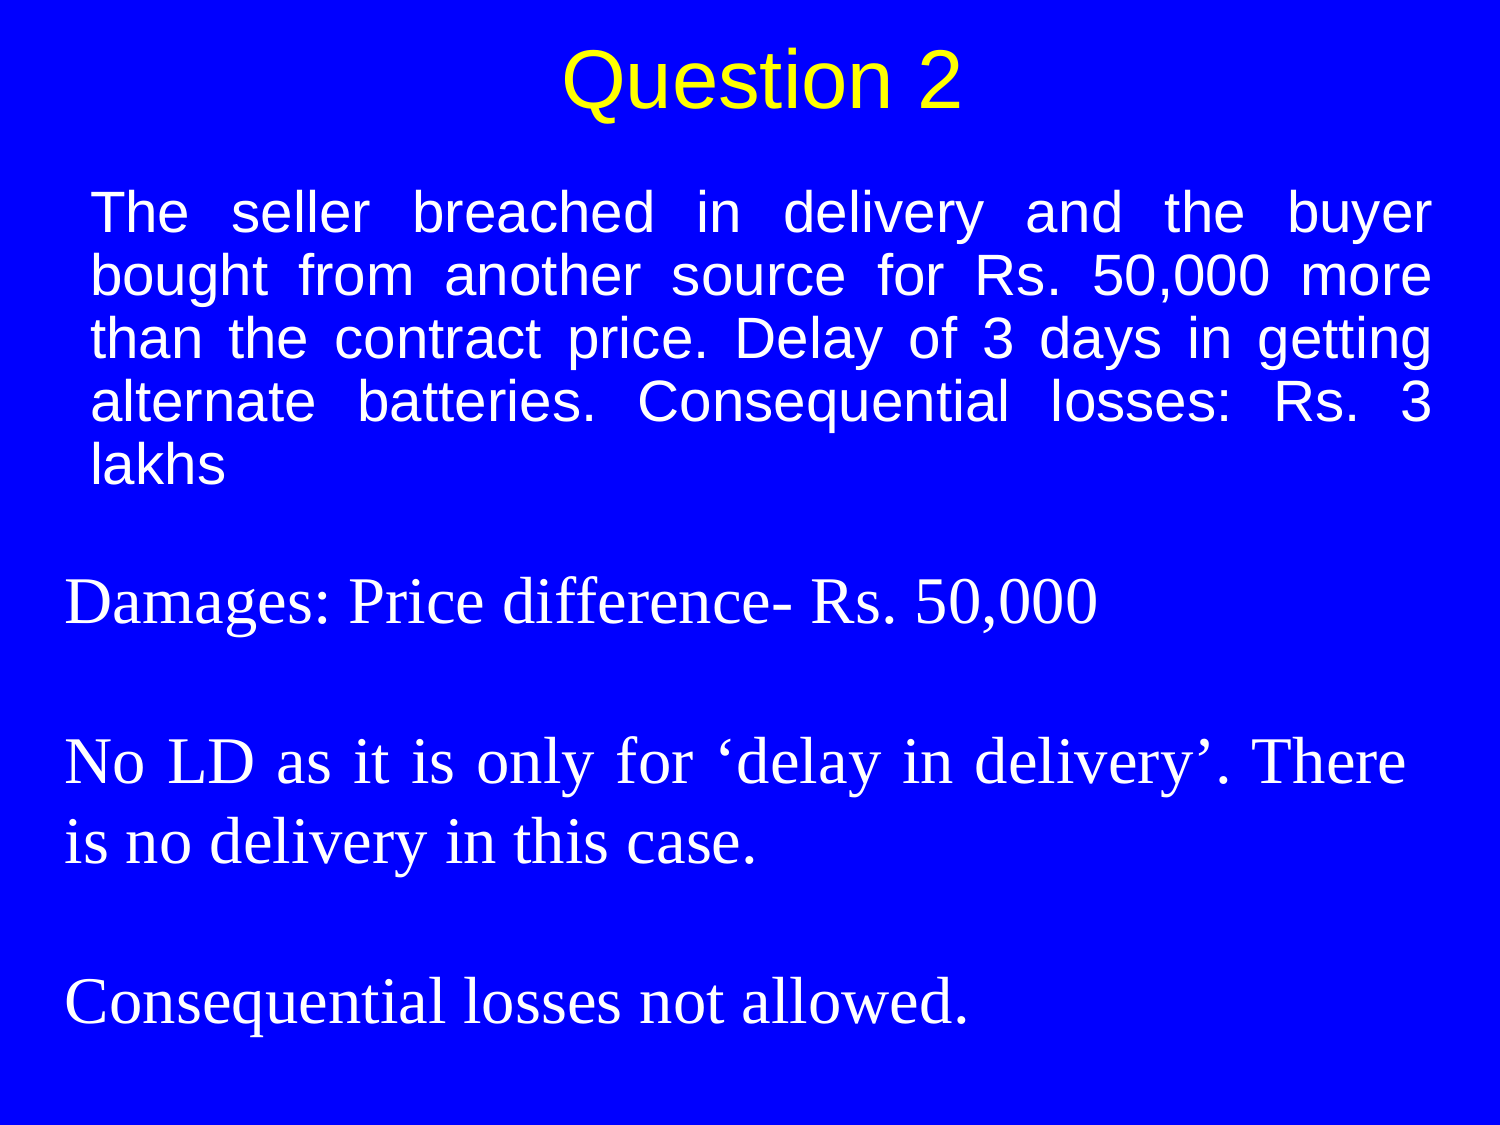

# Question 2
The seller breached in delivery and the buyer bought from another source for Rs. 50,000 more than the contract price. Delay of 3 days in getting alternate batteries. Consequential losses: Rs. 3 lakhs

Damages: Price difference- Rs. 50,000

No LD as it is only for ‘delay in delivery’. There is no delivery in this case.

Consequential losses not allowed.